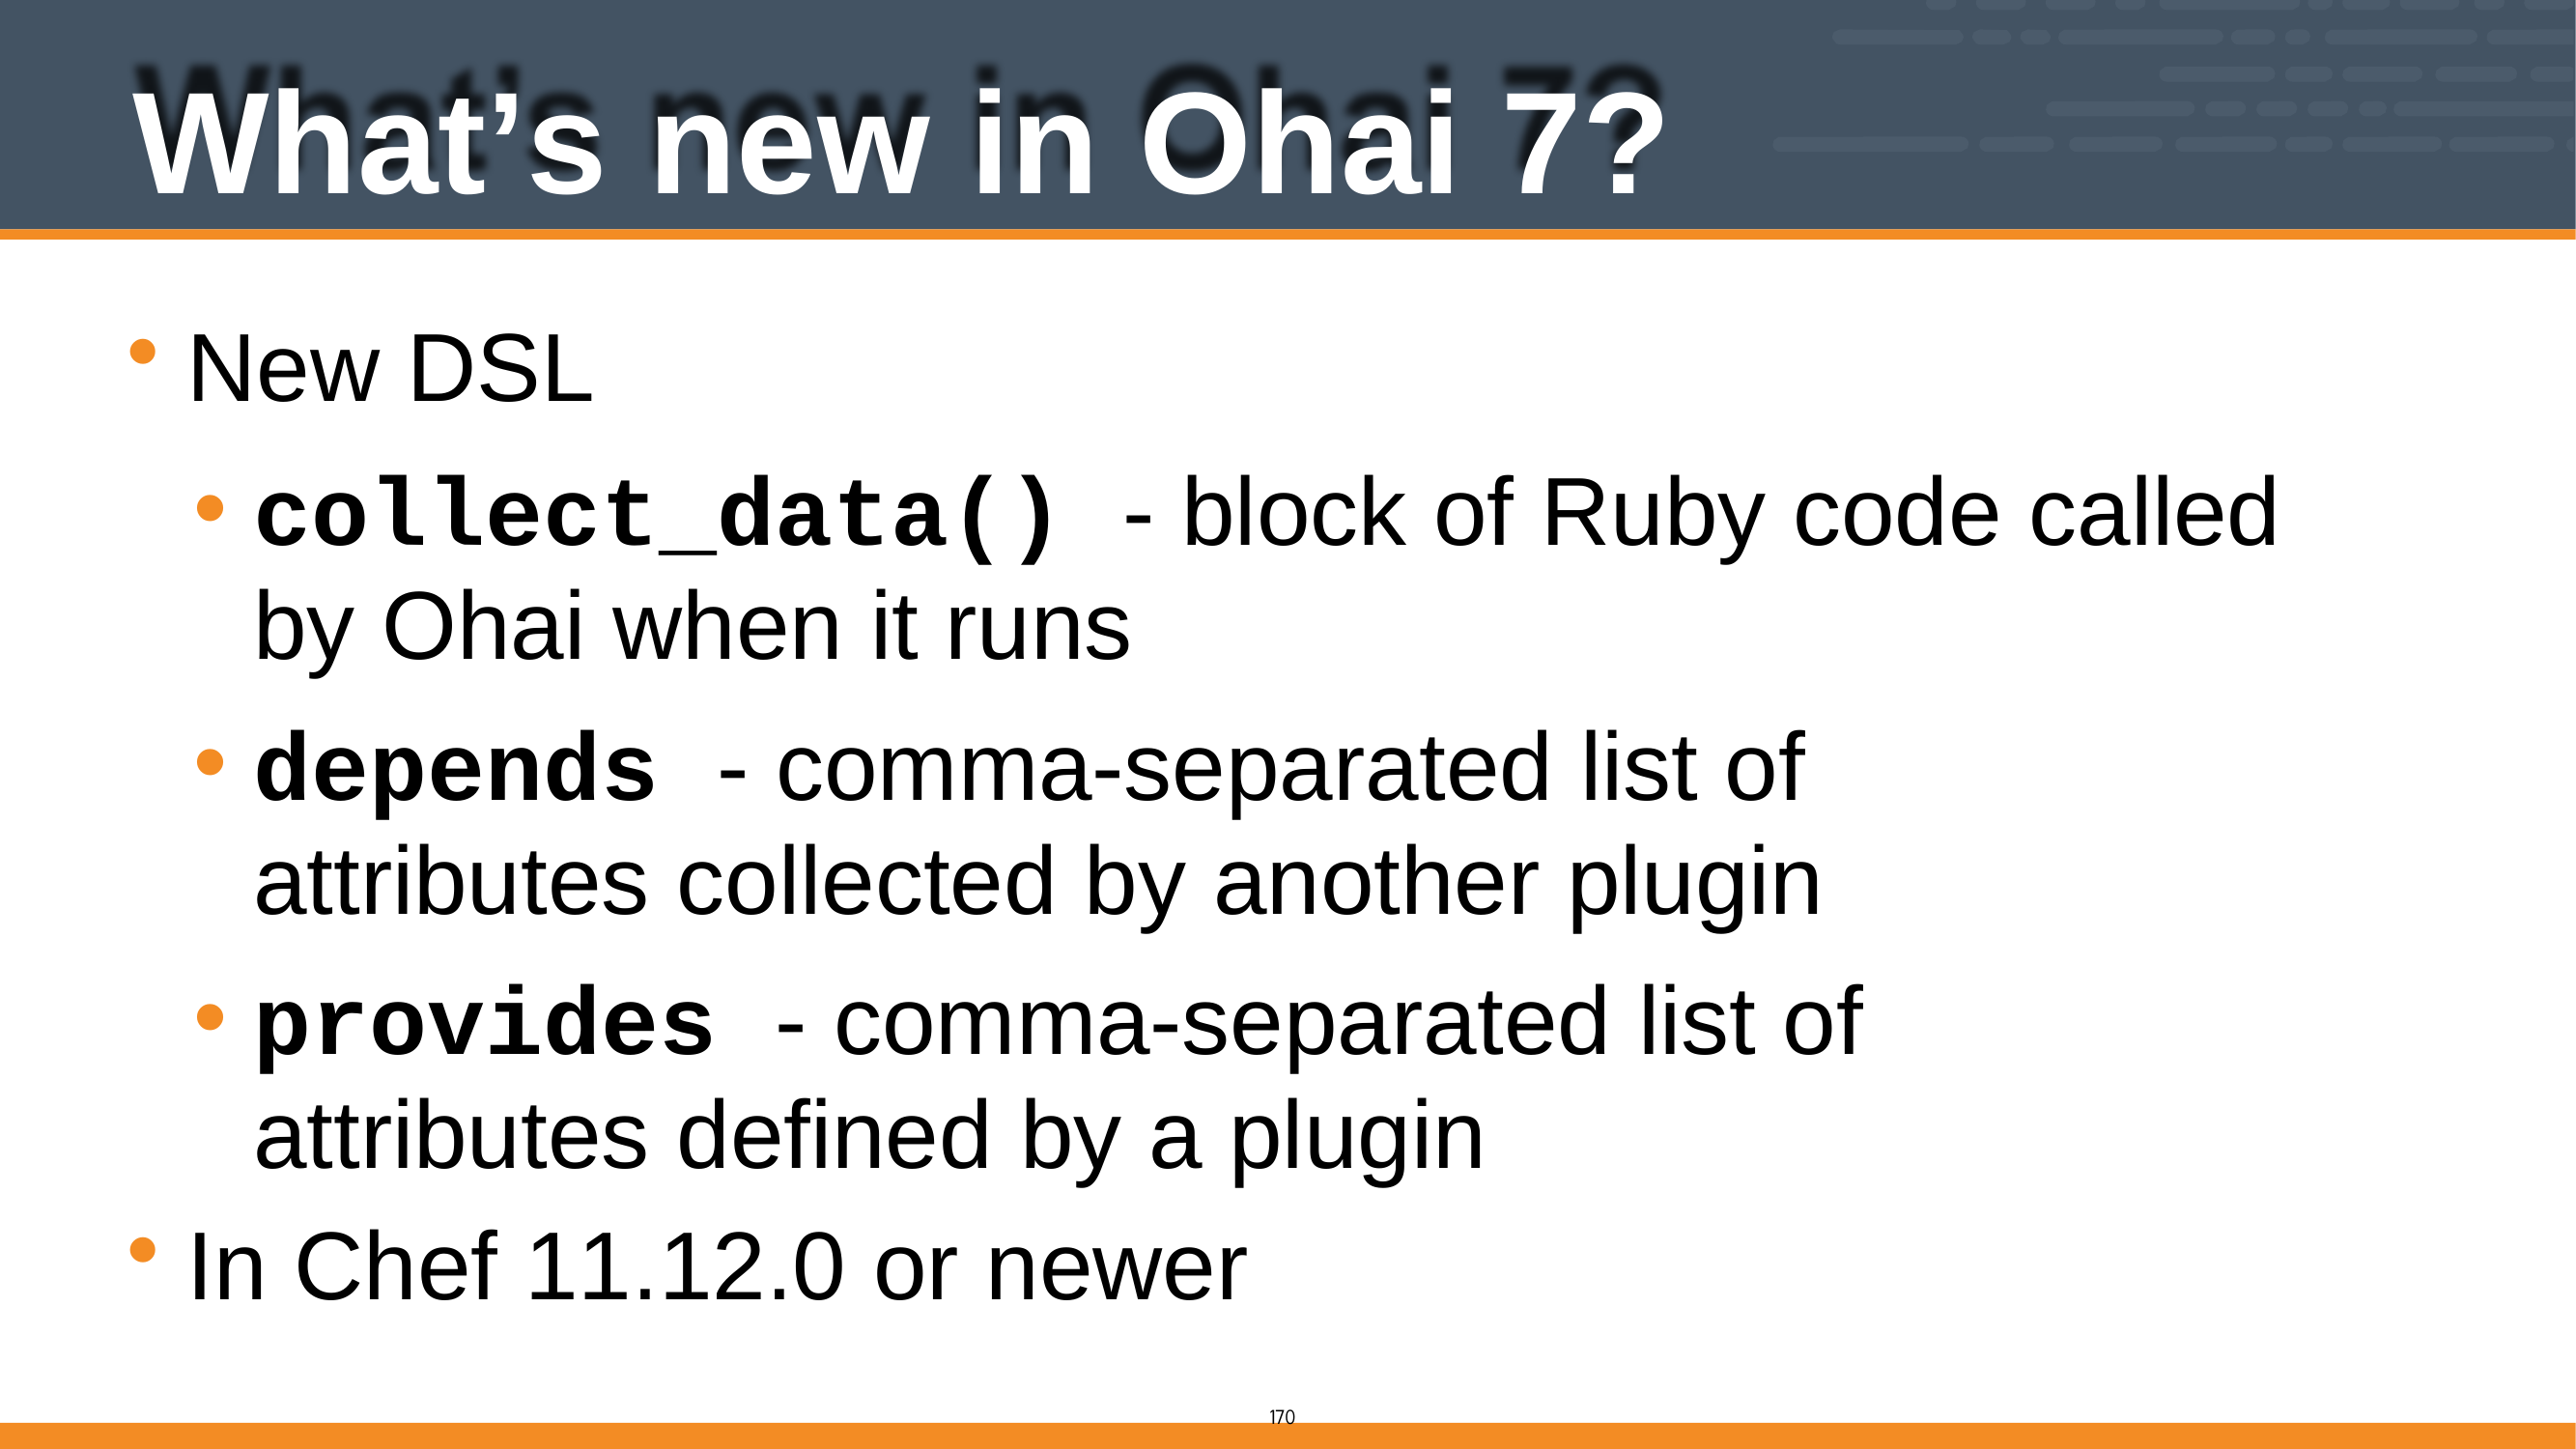

# What’s new in Ohai 7?

New DSL
collect_data() - block of Ruby code called by Ohai when it runs
depends - comma-separated list of attributes collected by another plugin
provides - comma-separated list of attributes defined by a plugin
In Chef 11.12.0 or newer
170